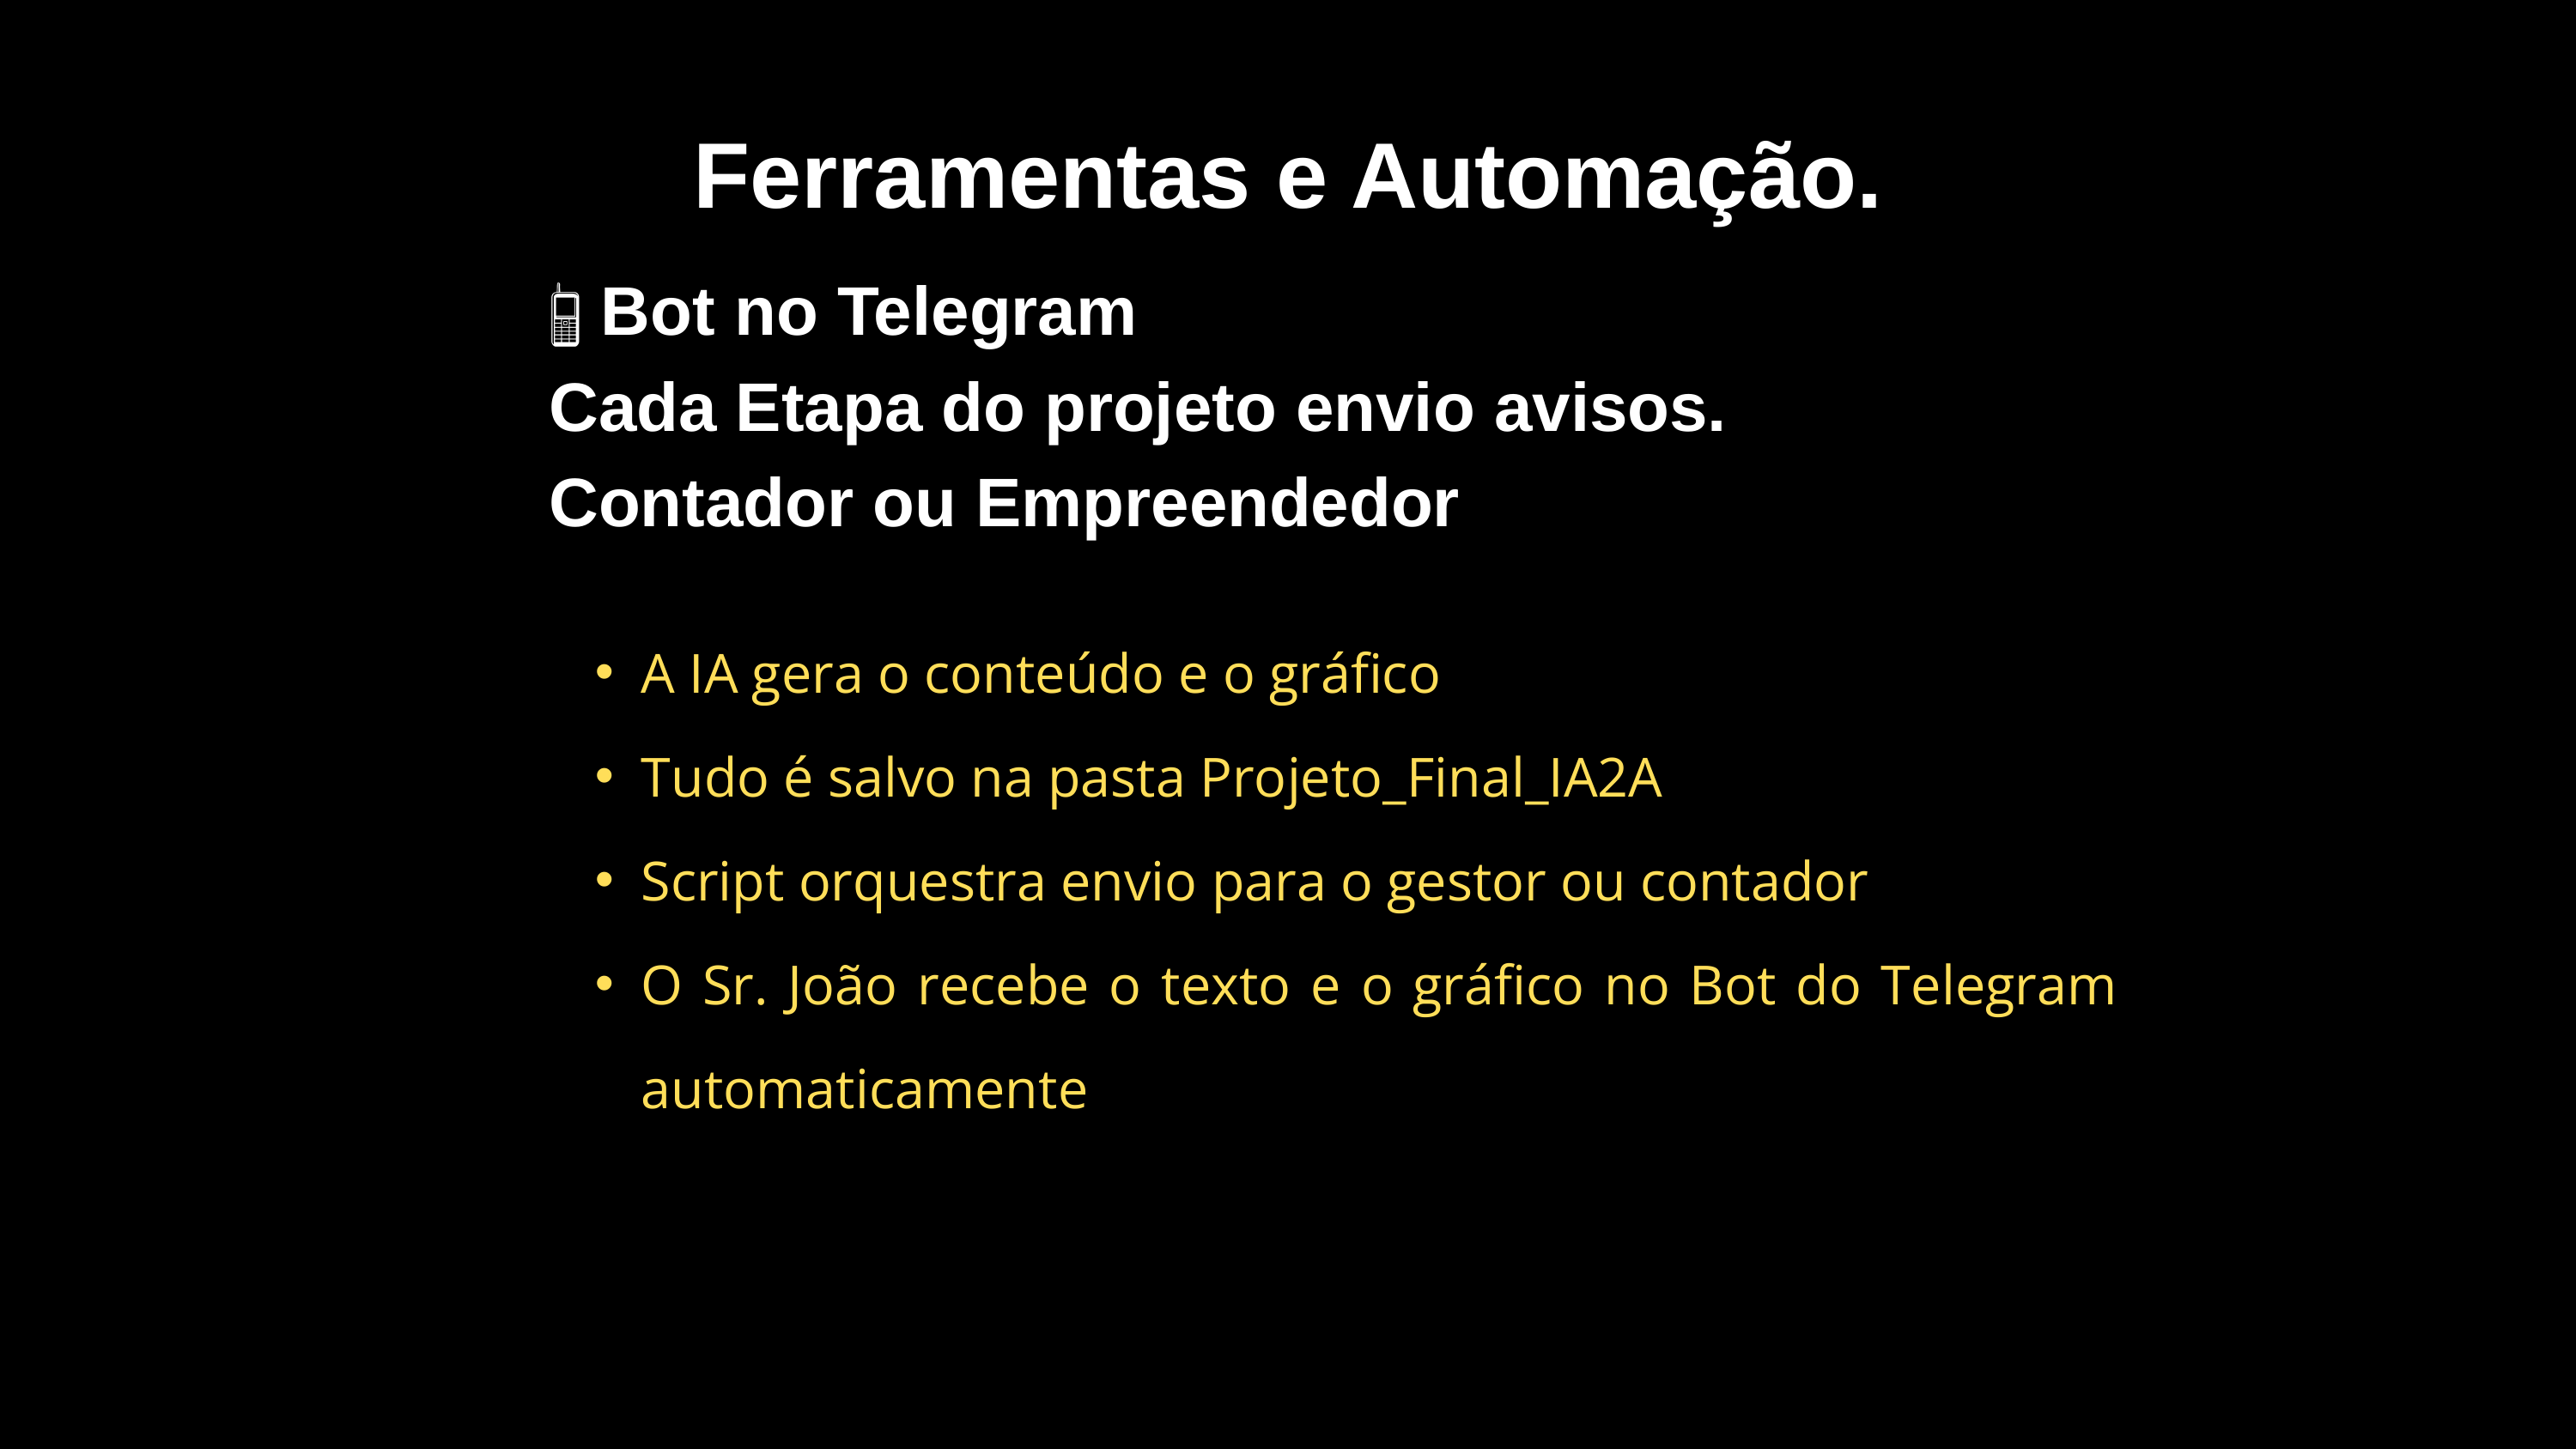

Ferramentas e Automação.

📱 Bot no Telegram
Cada Etapa do projeto envio avisos.
Contador ou Empreendedor

A IA gera o conteúdo e o gráfico
Tudo é salvo na pasta Projeto_Final_IA2A
Script orquestra envio para o gestor ou contador
O Sr. João recebe o texto e o gráfico no Bot do Telegram automaticamente